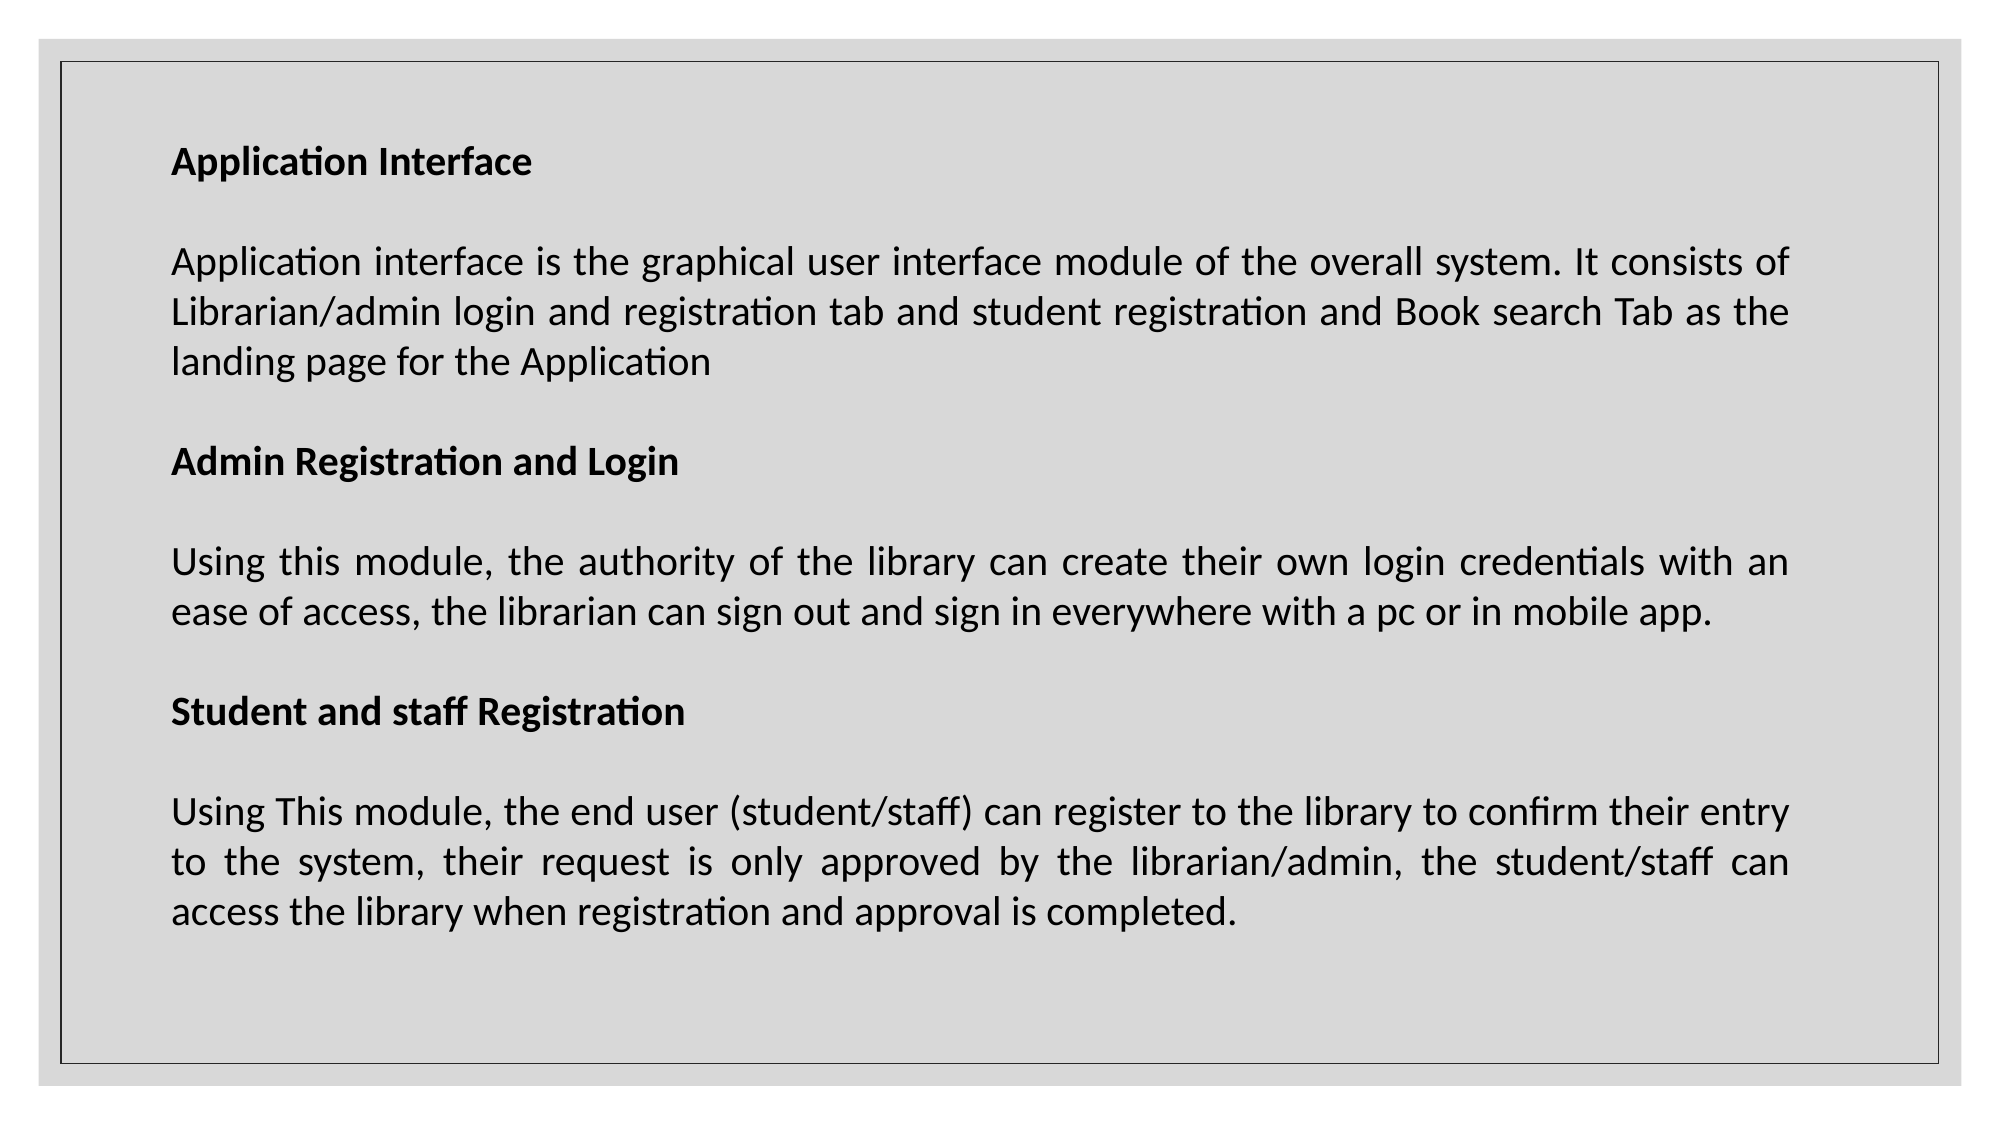

Application Interface
Application interface is the graphical user interface module of the overall system. It consists of Librarian/admin login and registration tab and student registration and Book search Tab as the landing page for the Application
Admin Registration and Login
Using this module, the authority of the library can create their own login credentials with an ease of access, the librarian can sign out and sign in everywhere with a pc or in mobile app.
Student and staff Registration
Using This module, the end user (student/staff) can register to the library to confirm their entry to the system, their request is only approved by the librarian/admin, the student/staff can access the library when registration and approval is completed.